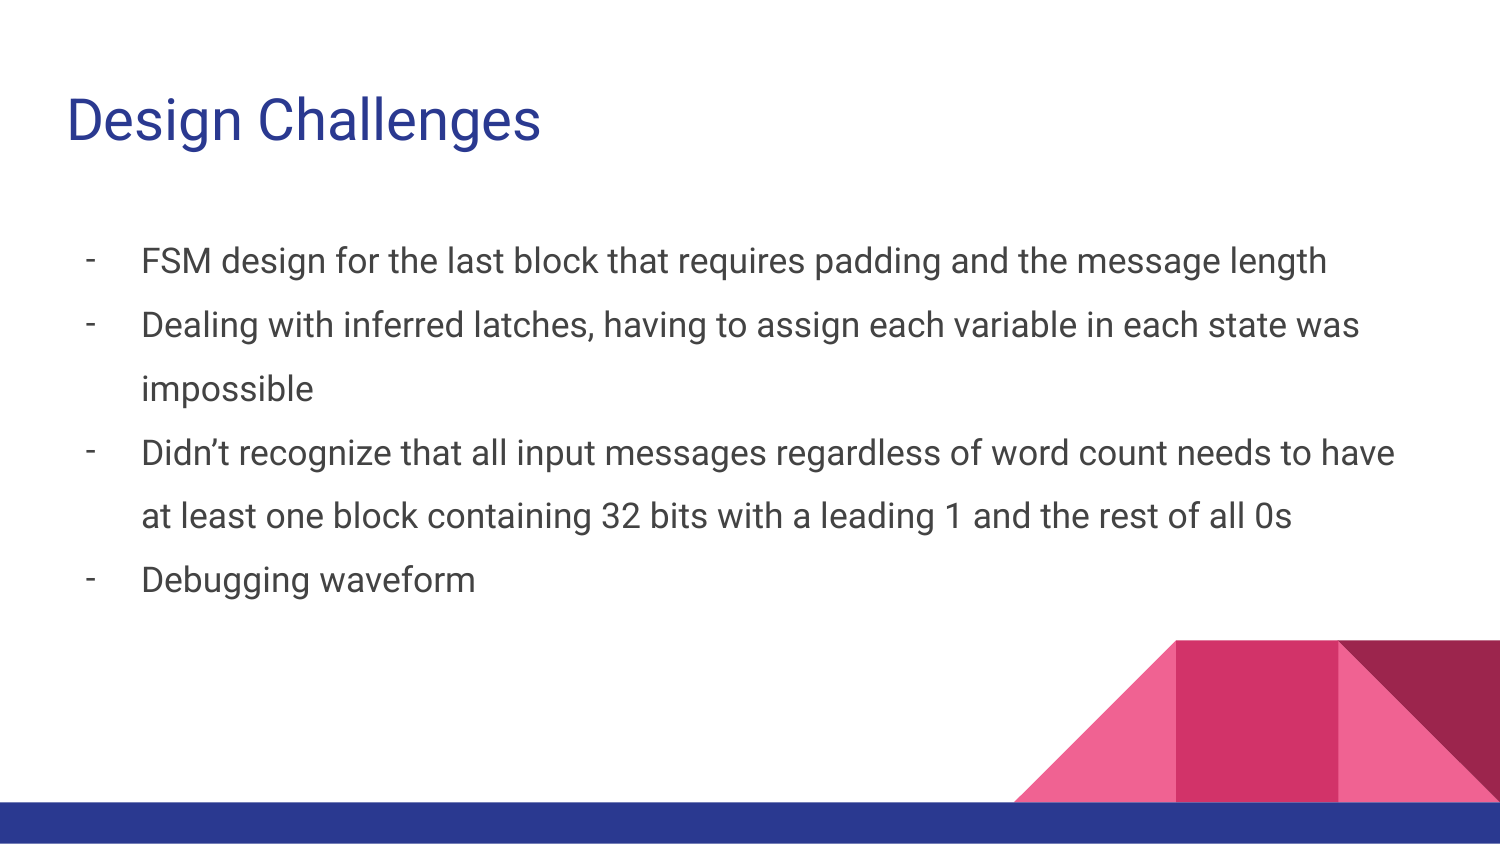

# Design Challenges
FSM design for the last block that requires padding and the message length
Dealing with inferred latches, having to assign each variable in each state was impossible
Didn’t recognize that all input messages regardless of word count needs to have at least one block containing 32 bits with a leading 1 and the rest of all 0s
Debugging waveform